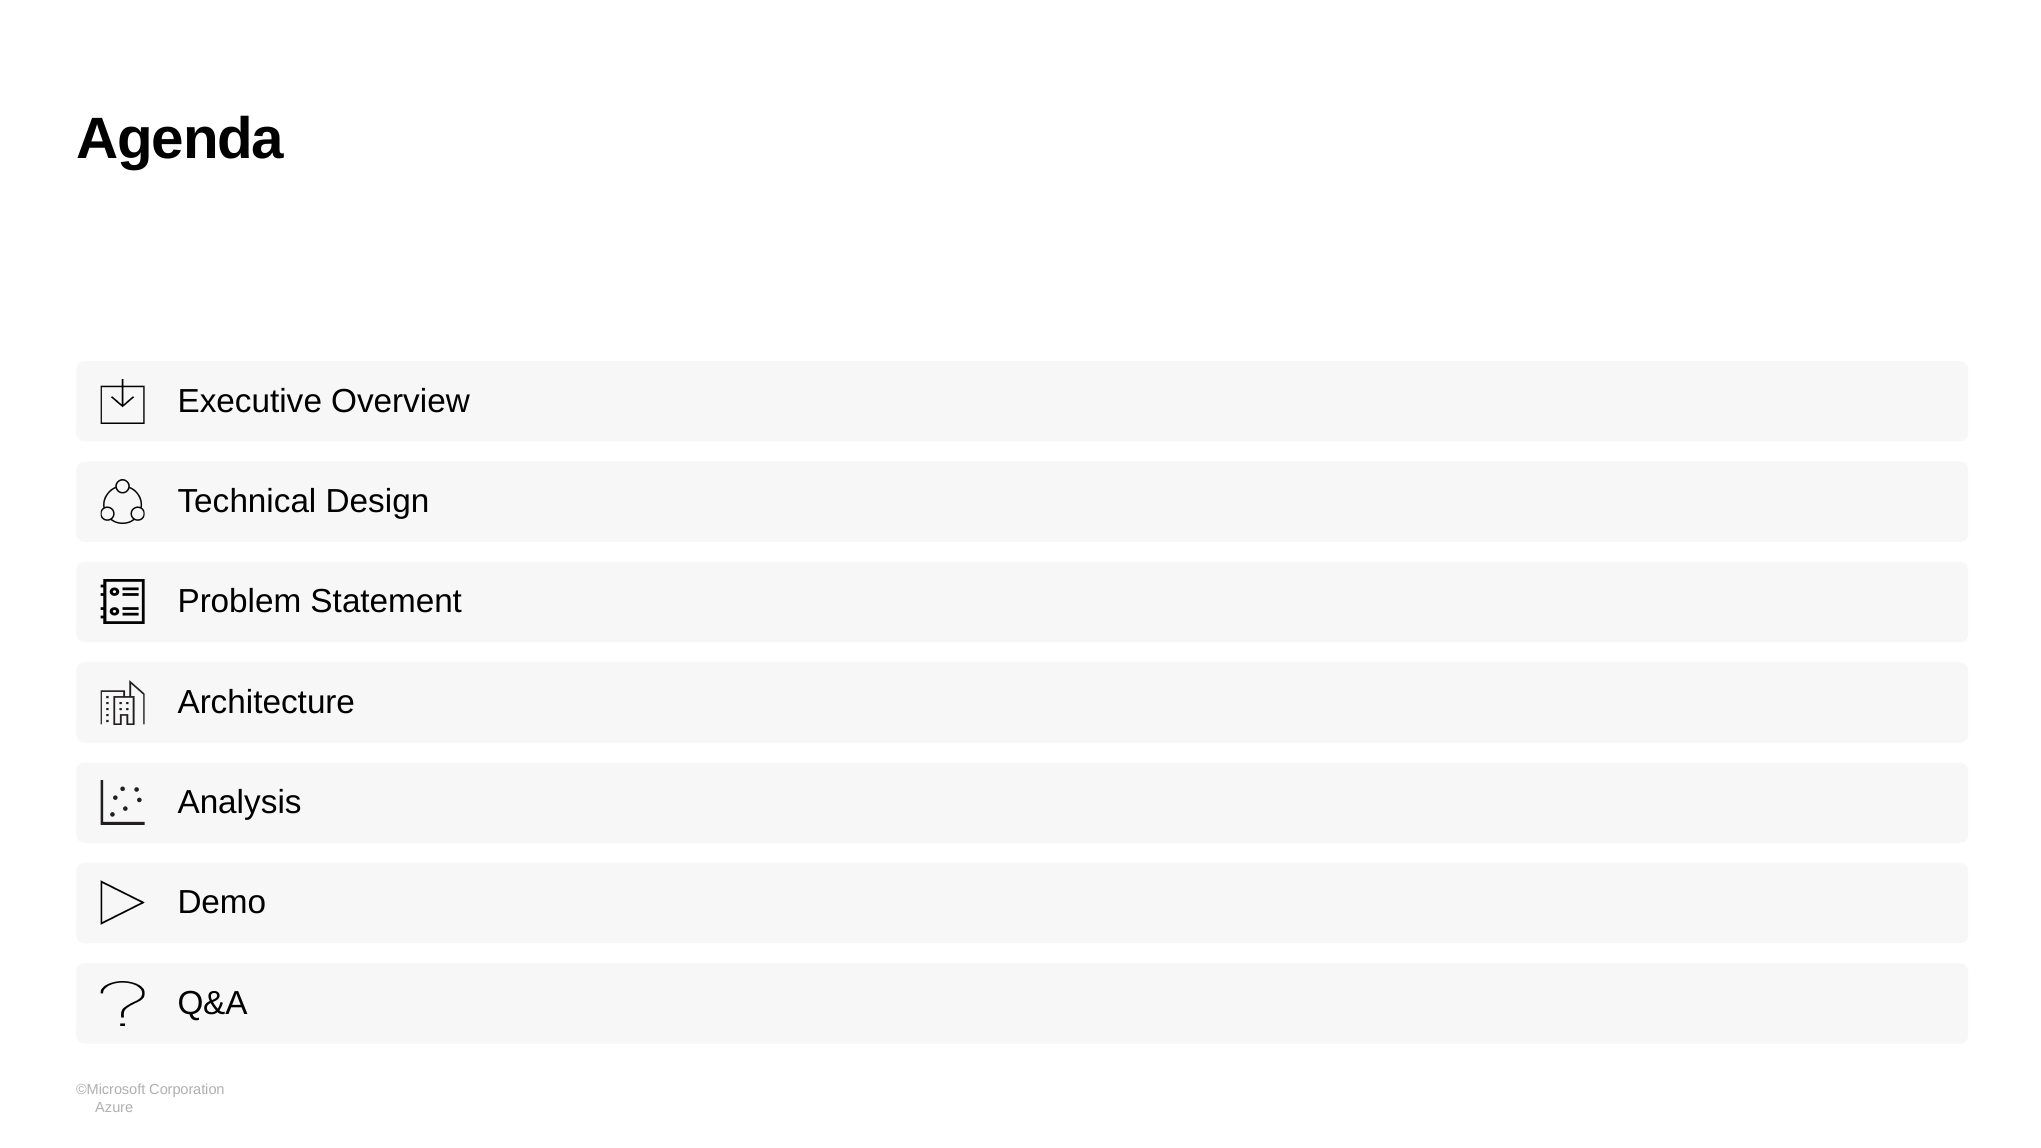

# Agenda
Executive Overview
Technical Design
Problem Statement
Architecture
Analysis
Demo
Q&A